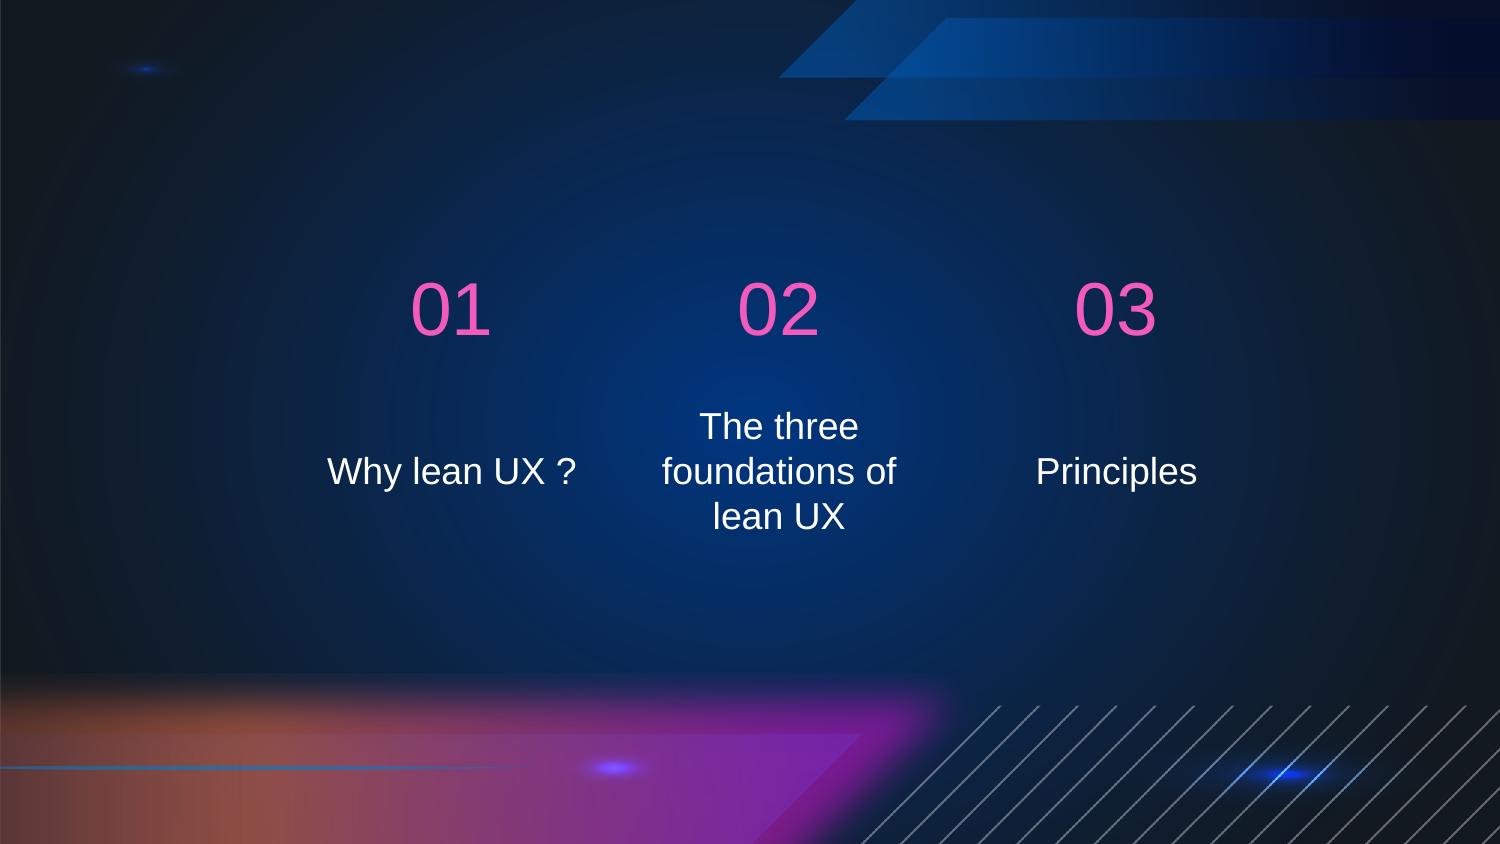

01
02
03
Why lean UX ?
The three foundations of lean UX
Principles